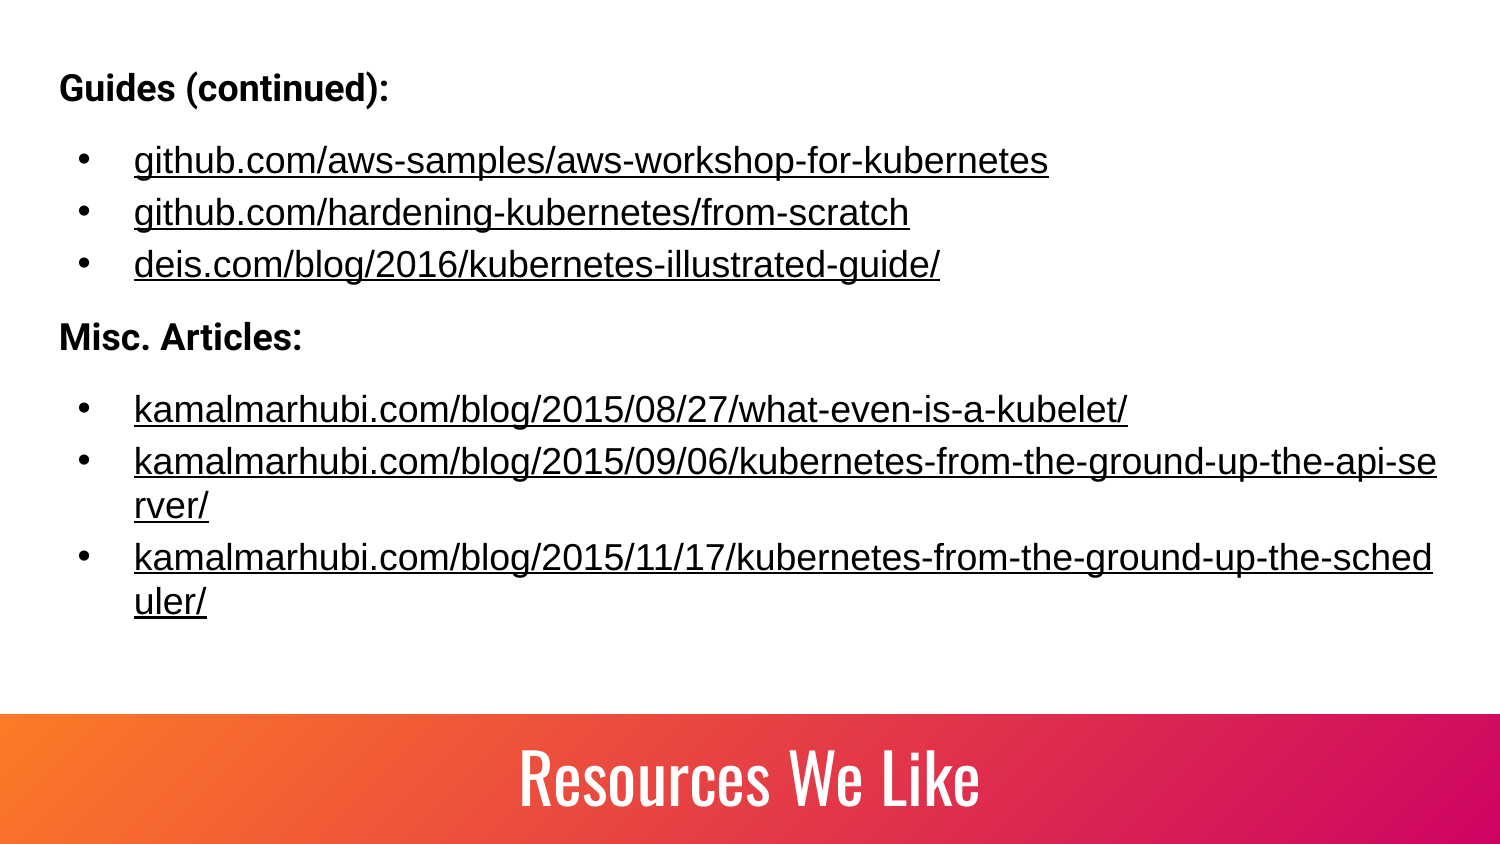

Guides (continued):
github.com/aws-samples/aws-workshop-for-kubernetes
github.com/hardening-kubernetes/from-scratch
deis.com/blog/2016/kubernetes-illustrated-guide/
Misc. Articles:
kamalmarhubi.com/blog/2015/08/27/what-even-is-a-kubelet/
kamalmarhubi.com/blog/2015/09/06/kubernetes-from-the-ground-up-the-api-server/
kamalmarhubi.com/blog/2015/11/17/kubernetes-from-the-ground-up-the-scheduler/
# Resources We Like